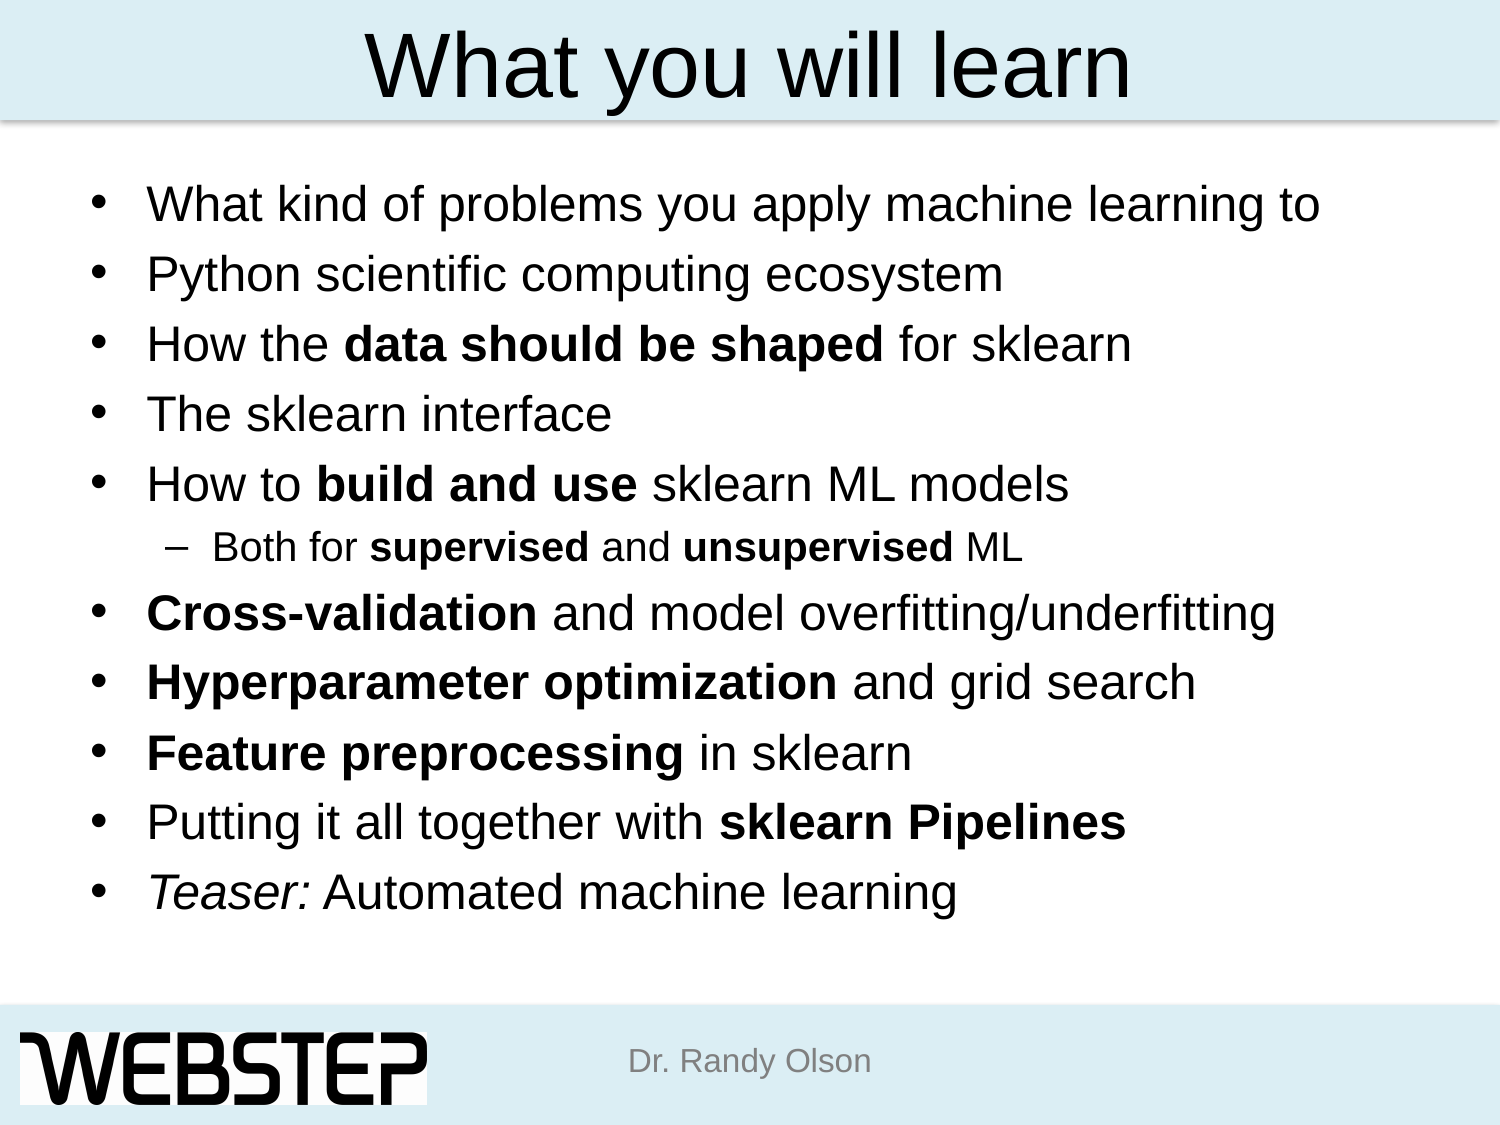

# What you will learn
What kind of problems you apply machine learning to
Python scientific computing ecosystem
How the data should be shaped for sklearn
The sklearn interface
How to build and use sklearn ML models
Both for supervised and unsupervised ML
Cross-validation and model overfitting/underfitting
Hyperparameter optimization and grid search
Feature preprocessing in sklearn
Putting it all together with sklearn Pipelines
Teaser: Automated machine learning